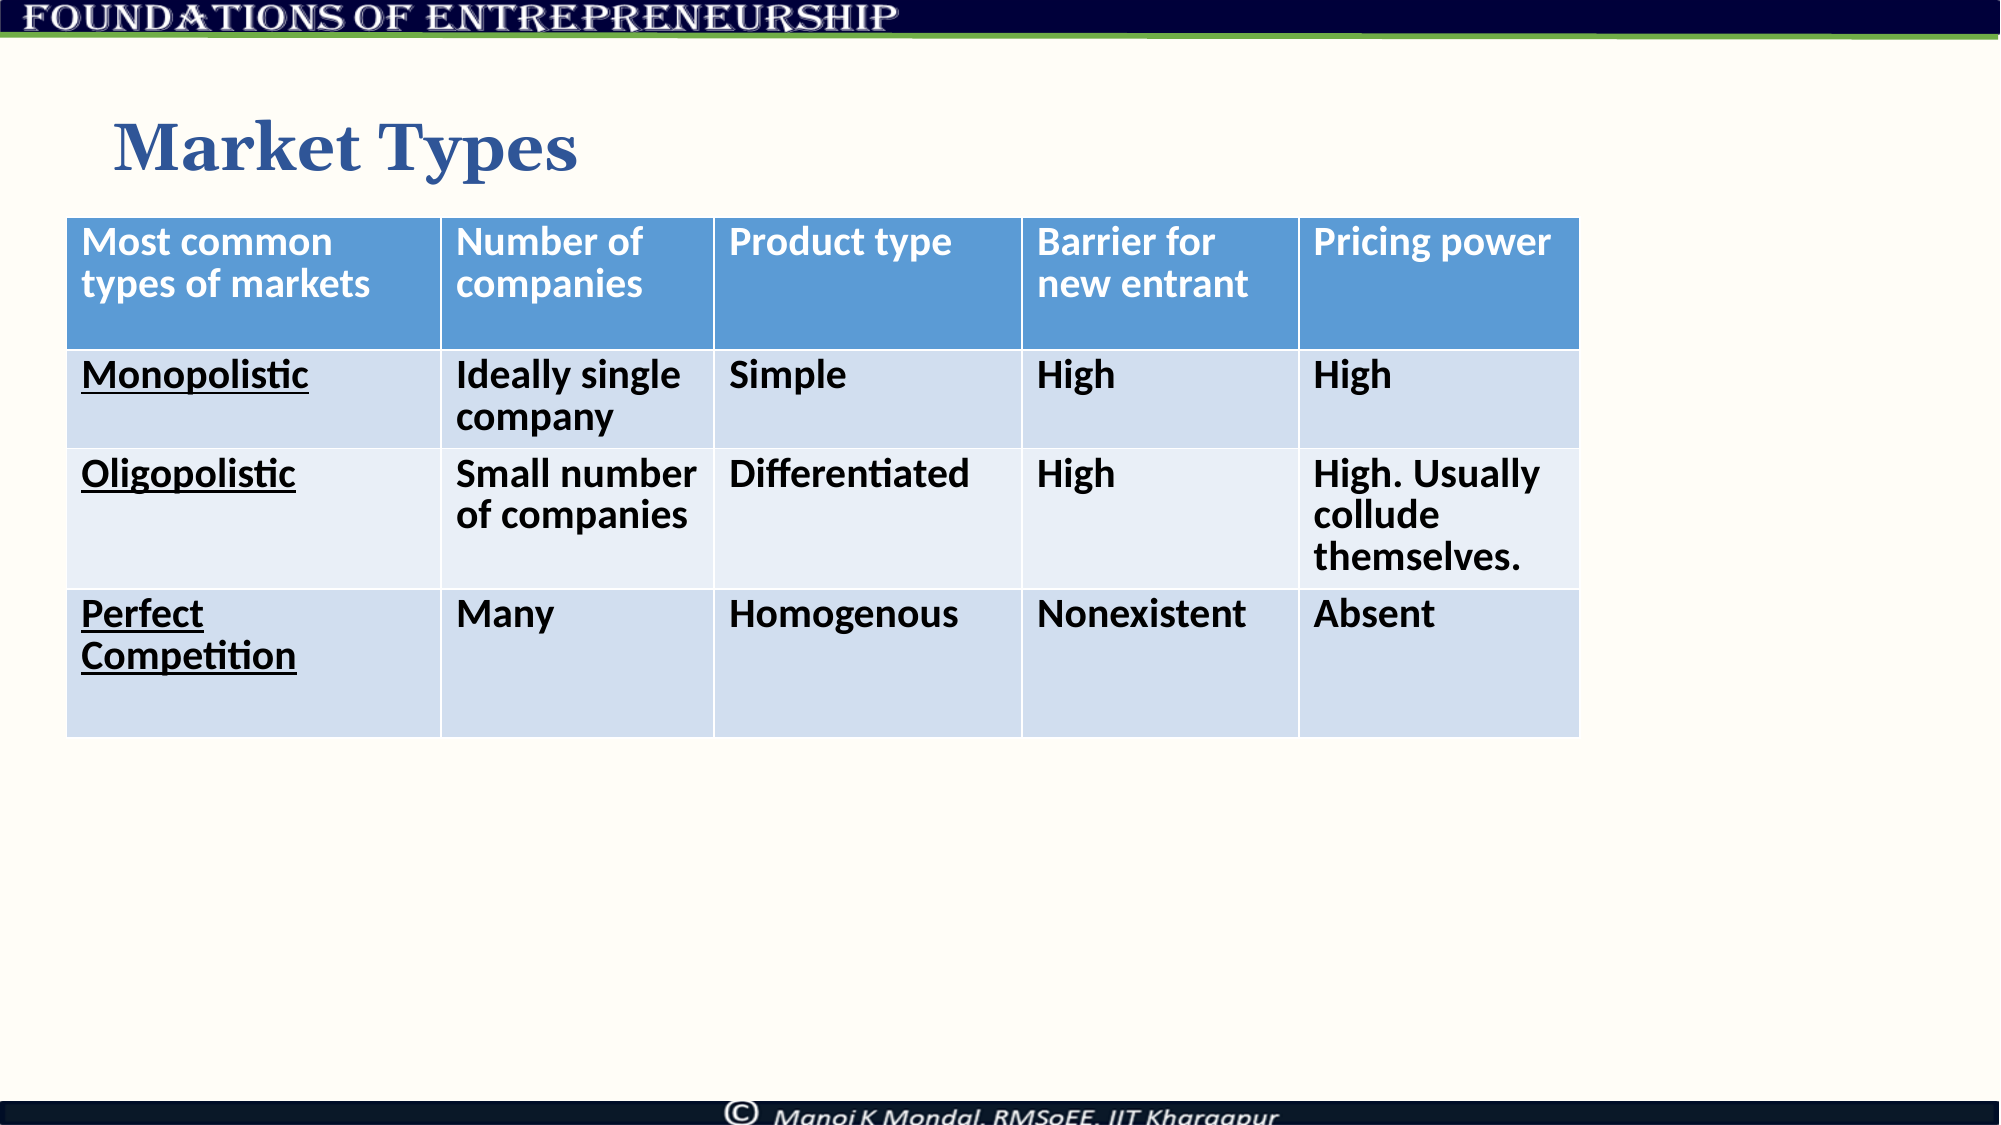

# Market Types
| Most common types of markets | Number of companies | Product type | Barrier for new entrant | Pricing power |
| --- | --- | --- | --- | --- |
| Monopolistic | Ideally single company | Simple | High | High |
| Oligopolistic | Small number of companies | Differentiated | High | High. Usually collude themselves. |
| Perfect Competition | Many | Homogenous | Nonexistent | Absent |